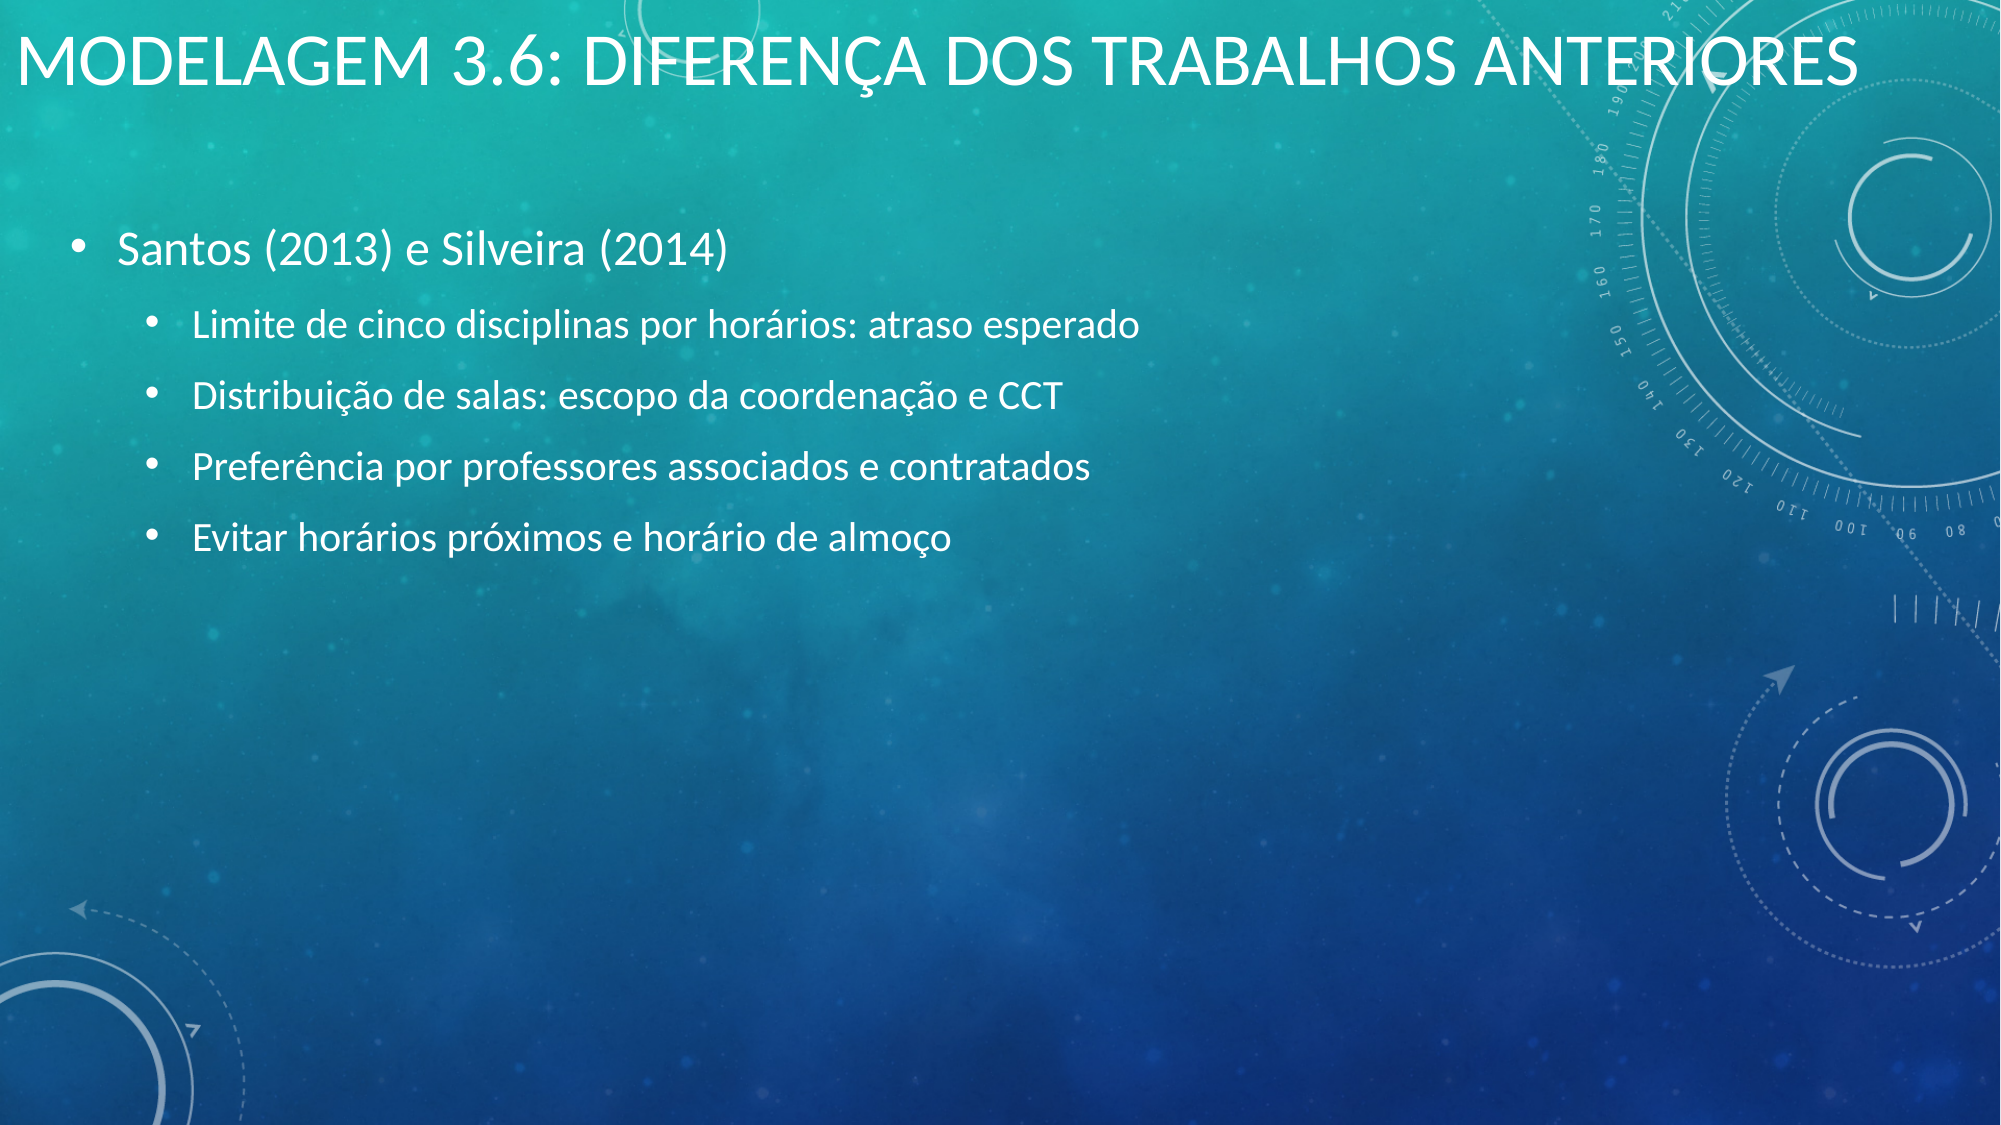

Modelagem 3.6: Diferença dos trabalhos anteriores
Santos (2013) e Silveira (2014)
Limite de cinco disciplinas por horários: atraso esperado
Distribuição de salas: escopo da coordenação e CCT
Preferência por professores associados e contratados
Evitar horários próximos e horário de almoço